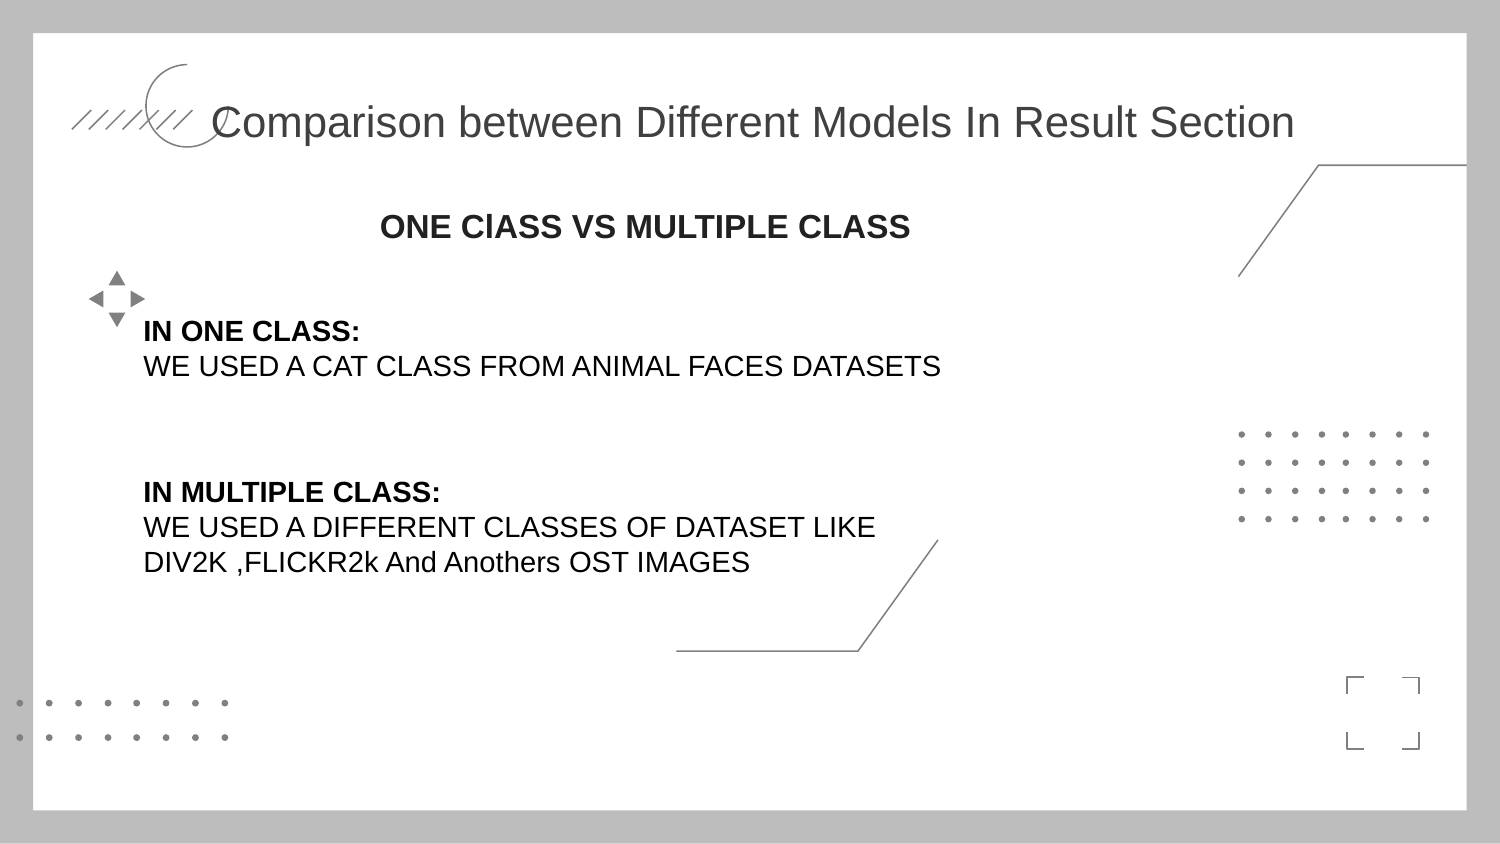

# Comparison between Different Models In Result Section
ONE ClASS VS MULTIPLE CLASS
IN ONE CLASS:
WE USED A CAT CLASS FROM ANIMAL FACES DATASETS
IN MULTIPLE CLASS:
WE USED A DIFFERENT CLASSES OF DATASET LIKE DIV2K ,FLICKR2k And Anothers OST IMAGES